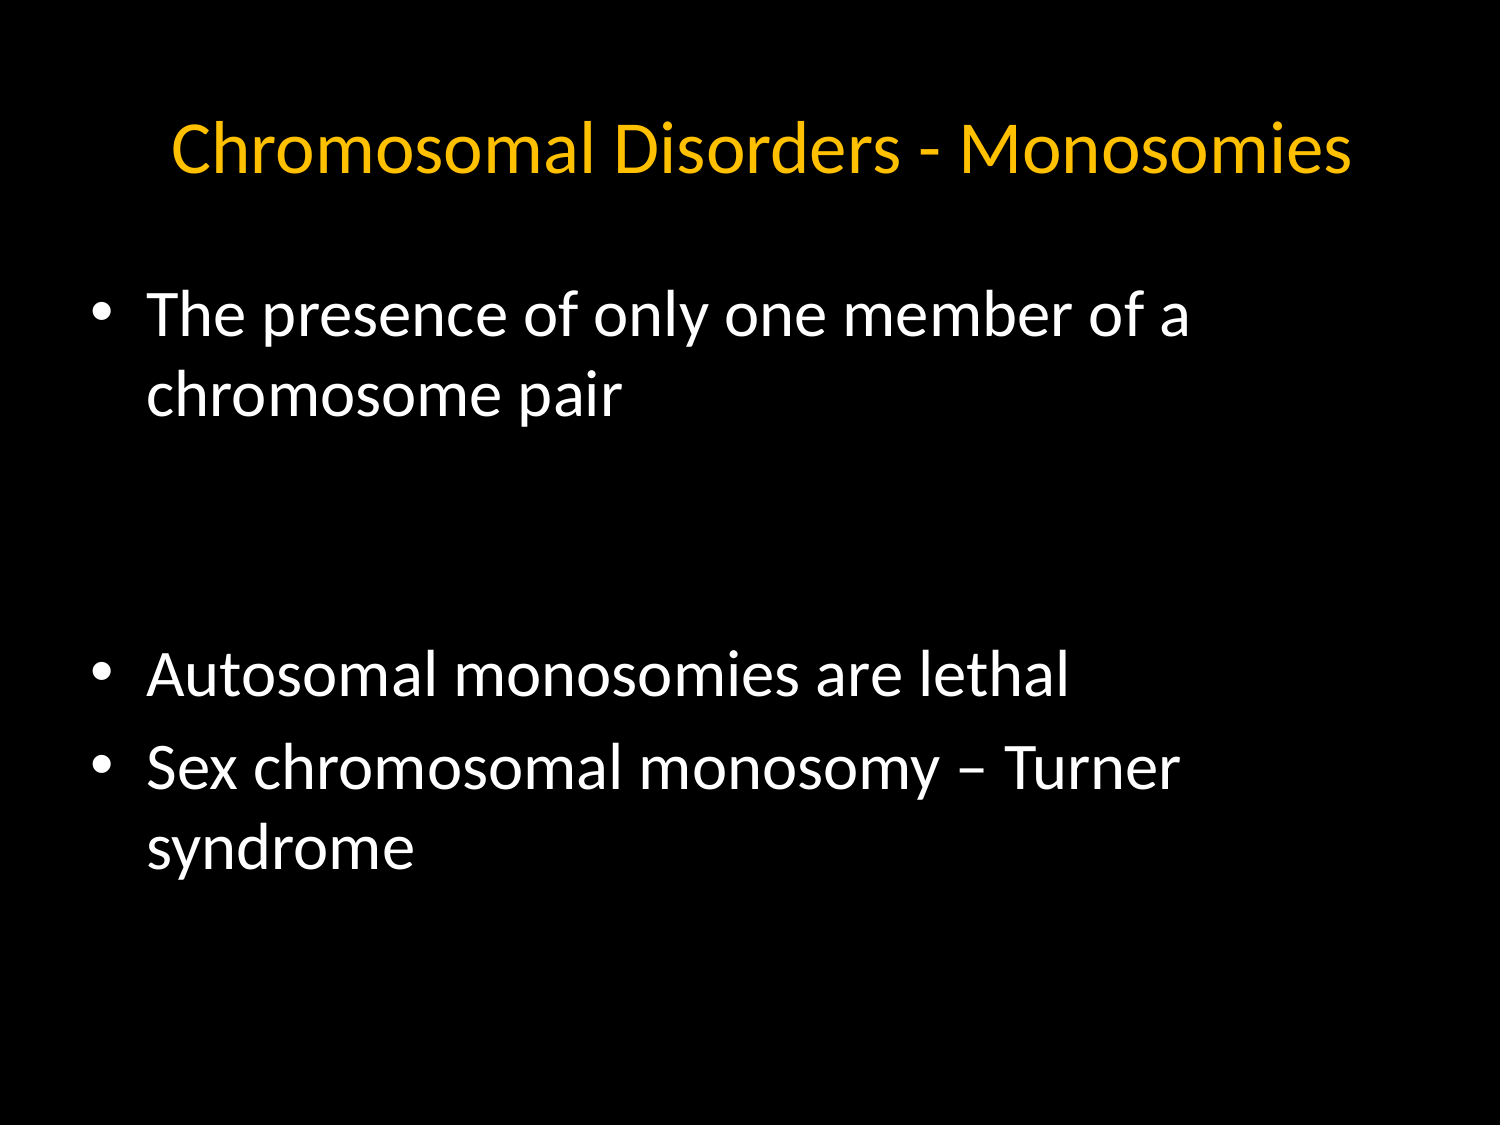

# Chromosomal Disorders - Monosomies
The presence of only one member of a chromosome pair

Autosomal monosomies are lethal
Sex chromosomal monosomy – Turner syndrome